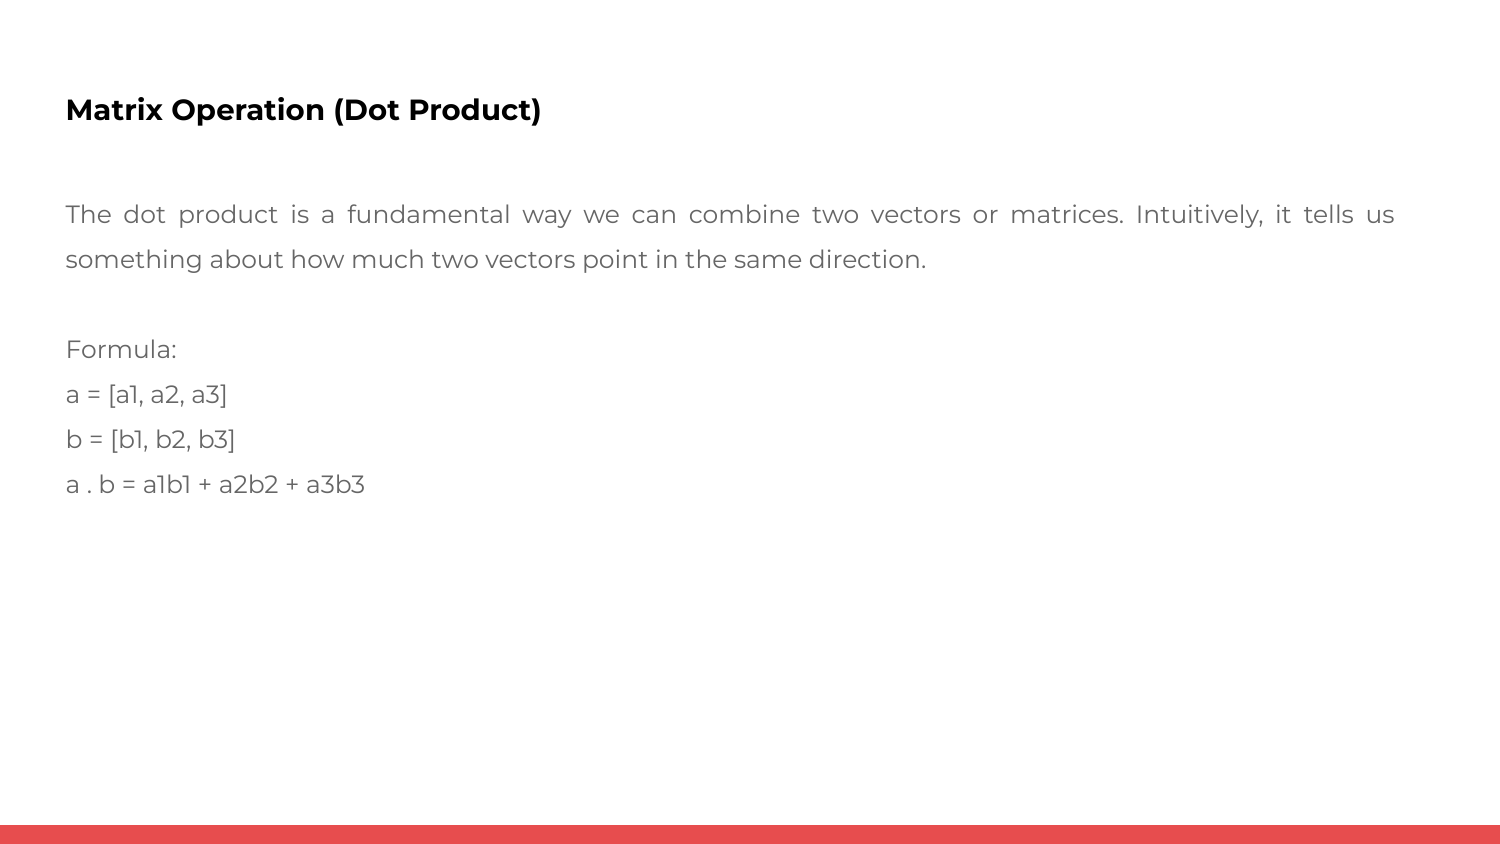

Matrix Operation (Dot Product)
The dot product is a fundamental way we can combine two vectors or matrices. Intuitively, it tells us something about how much two vectors point in the same direction.

Formula:
a = [a1, a2, a3]
b = [b1, b2, b3]
a . b = a1b1 + a2b2 + a3b3